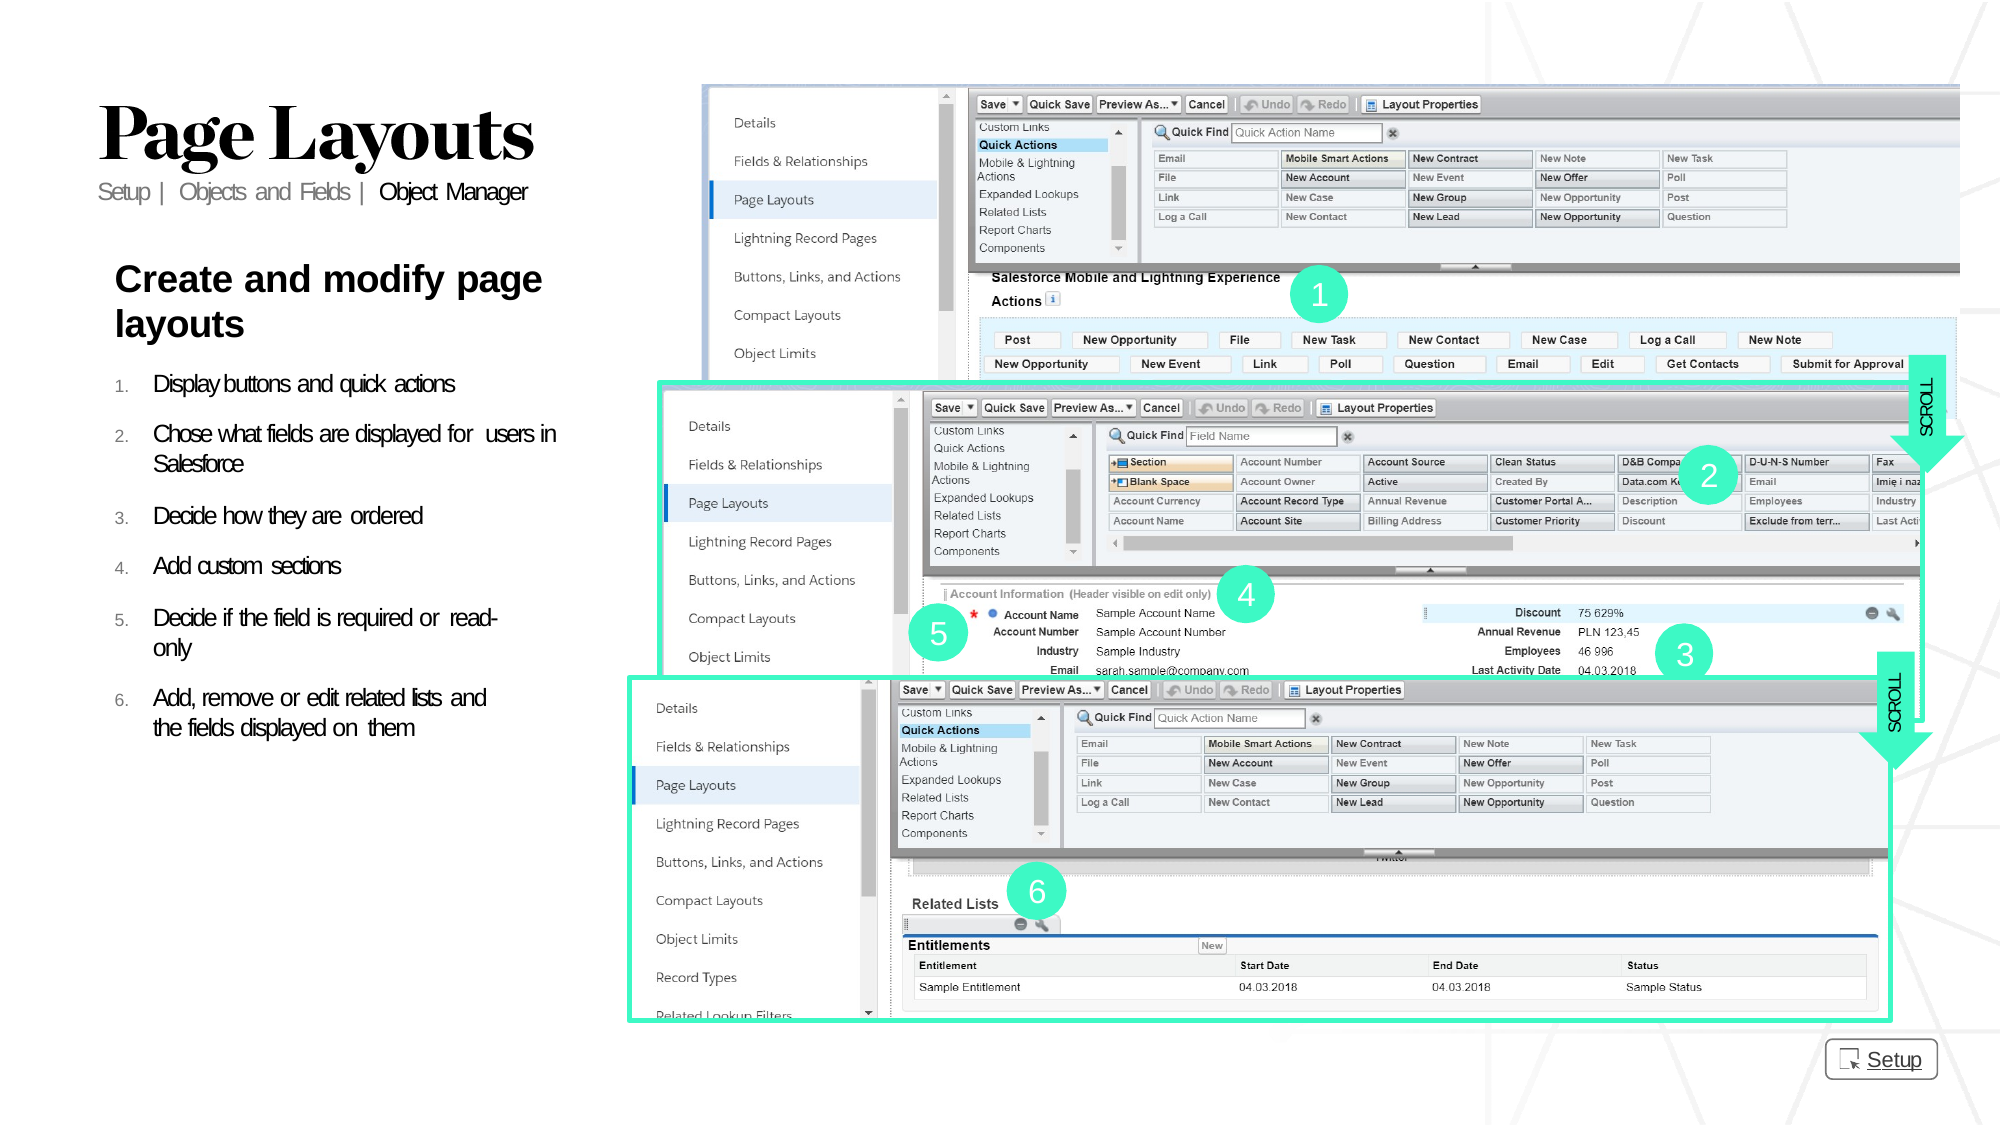

Setup | Objects and Fields | Object Manager
# Create and modify page
layouts
1

Display buttons and quick actions
Chose what fields are displayed for  users in Salesforce
Decide how they are ordered
Add custom sections
Decide if the field is required or read-
only
Add, remove or edit related lists and
the fields displayed on them
SCROLL

2

4

5

3

SCROLL

6
Setup